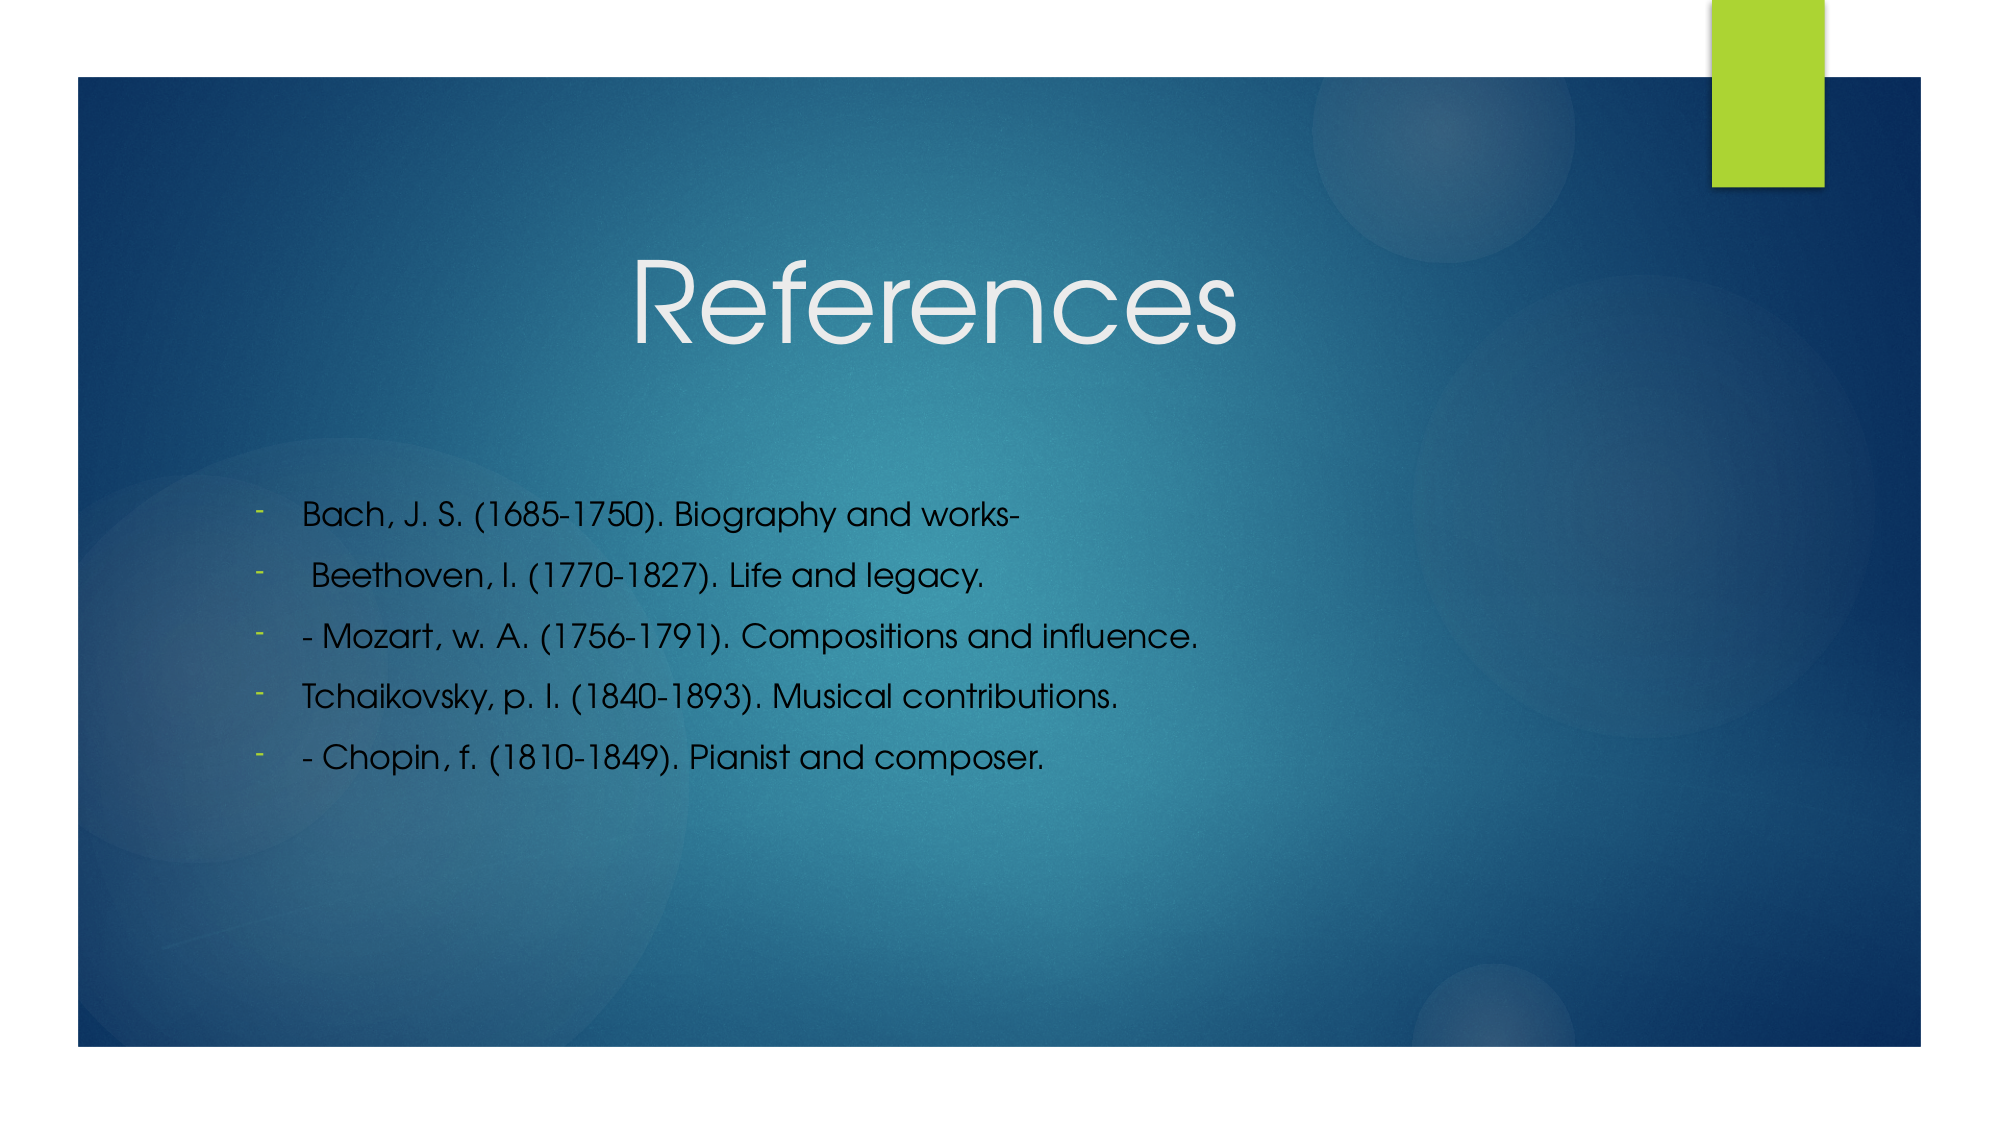

# References
Bach, J. S. (1685-1750). Biography and works-
 Beethoven, l. (1770-1827). Life and legacy.
- Mozart, w. A. (1756-1791). Compositions and influence.
Tchaikovsky, p. I. (1840-1893). Musical contributions.
- Chopin, f. (1810-1849). Pianist and composer.